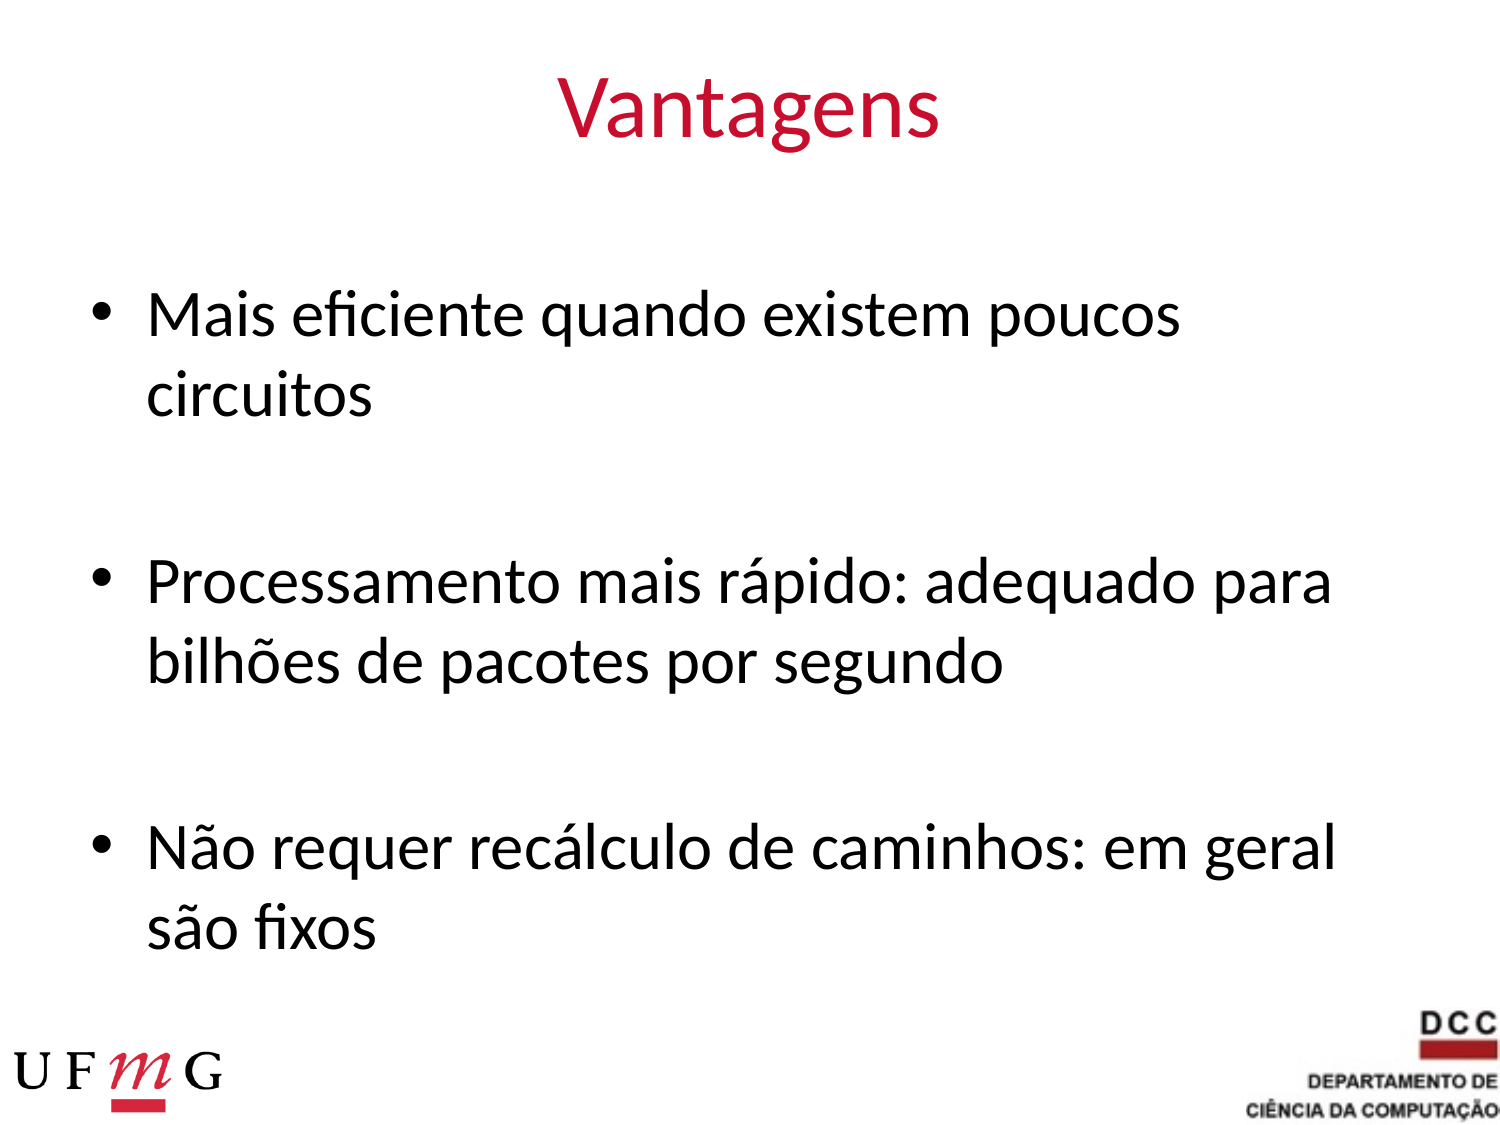

# Vantagens
Mais eficiente quando existem poucos circuitos

Processamento mais rápido: adequado para bilhões de pacotes por segundo

Não requer recálculo de caminhos: em geral são fixos